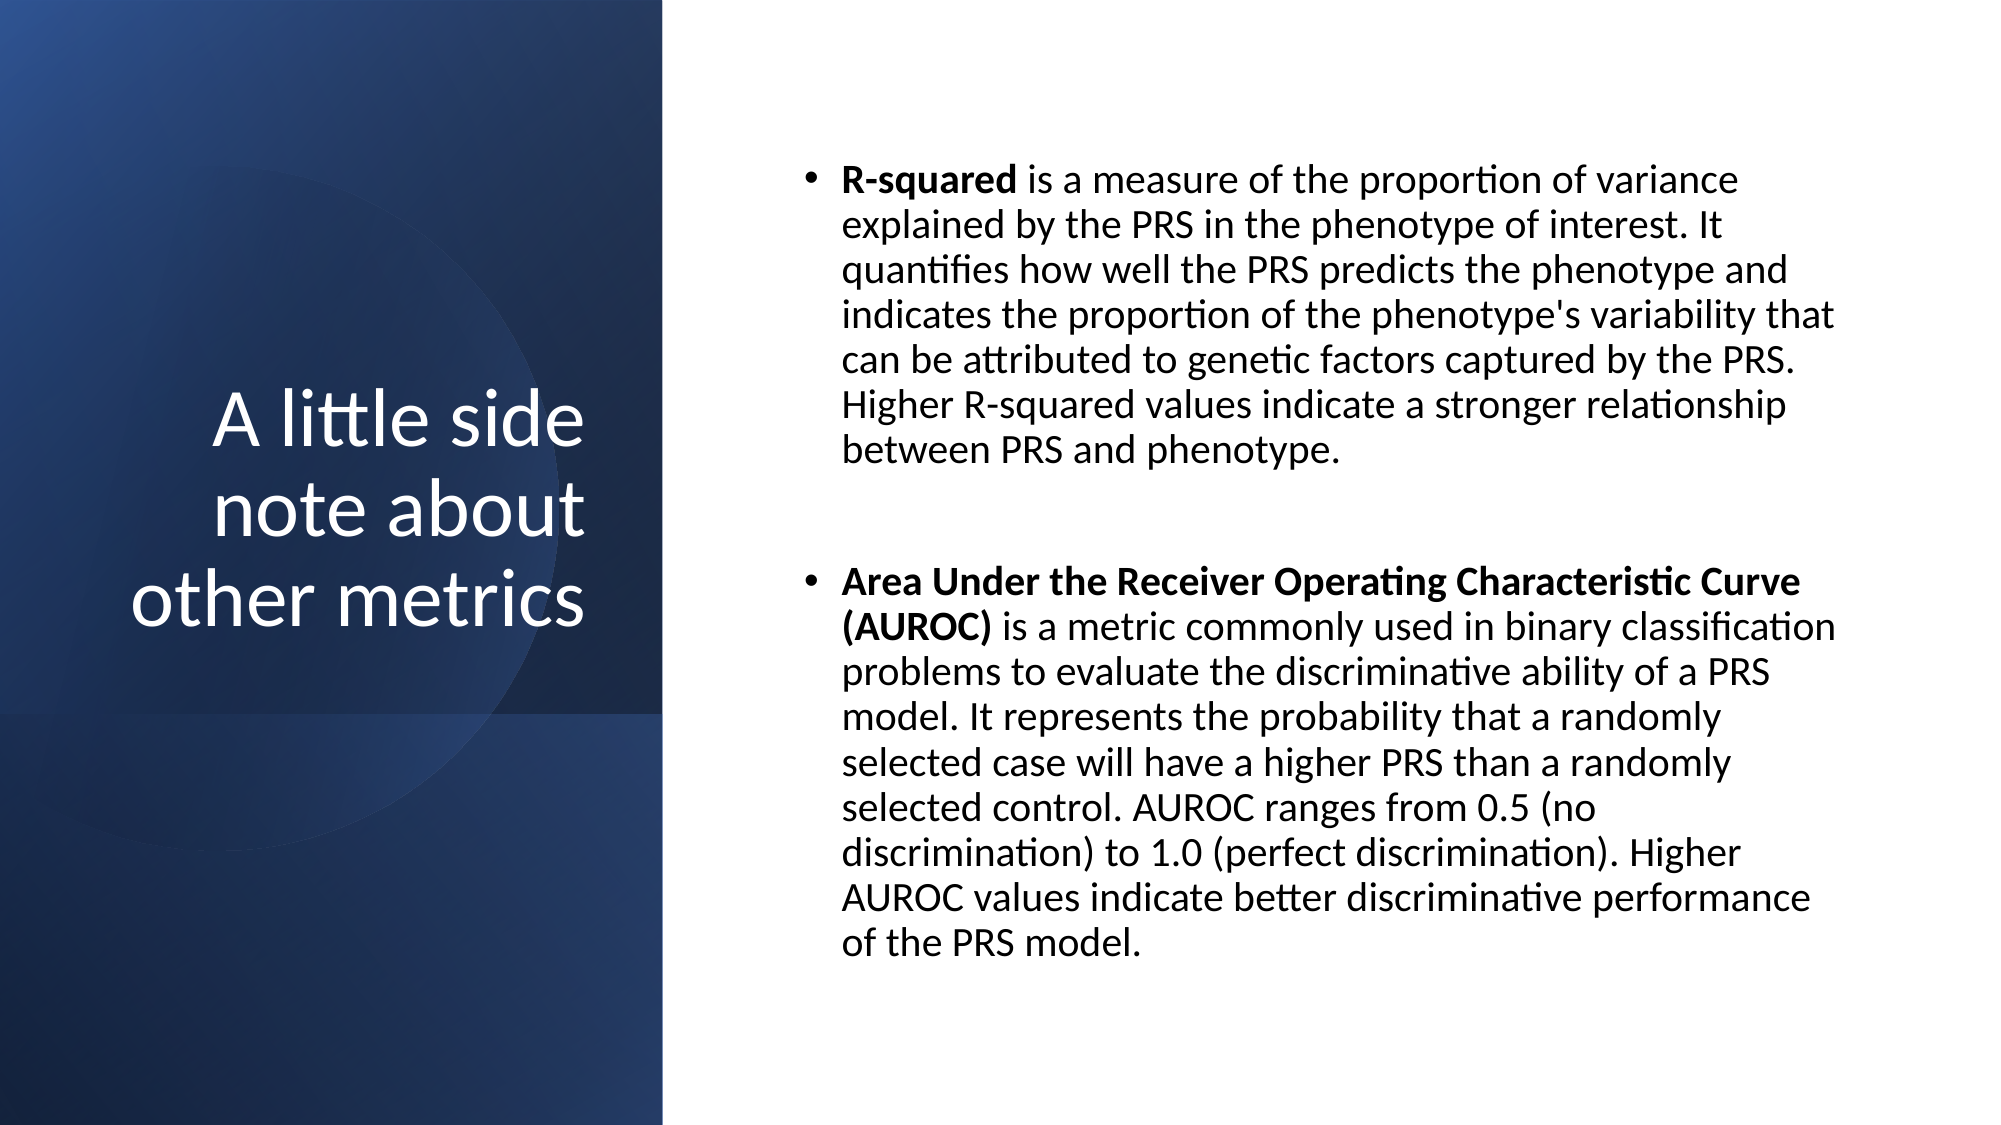

# A little side note about other metrics
R-squared is a measure of the proportion of variance explained by the PRS in the phenotype of interest. It quantifies how well the PRS predicts the phenotype and indicates the proportion of the phenotype's variability that can be attributed to genetic factors captured by the PRS. Higher R-squared values indicate a stronger relationship between PRS and phenotype.

Area Under the Receiver Operating Characteristic Curve (AUROC) is a metric commonly used in binary classification problems to evaluate the discriminative ability of a PRS model. It represents the probability that a randomly selected case will have a higher PRS than a randomly selected control. AUROC ranges from 0.5 (no discrimination) to 1.0 (perfect discrimination). Higher AUROC values indicate better discriminative performance of the PRS model.